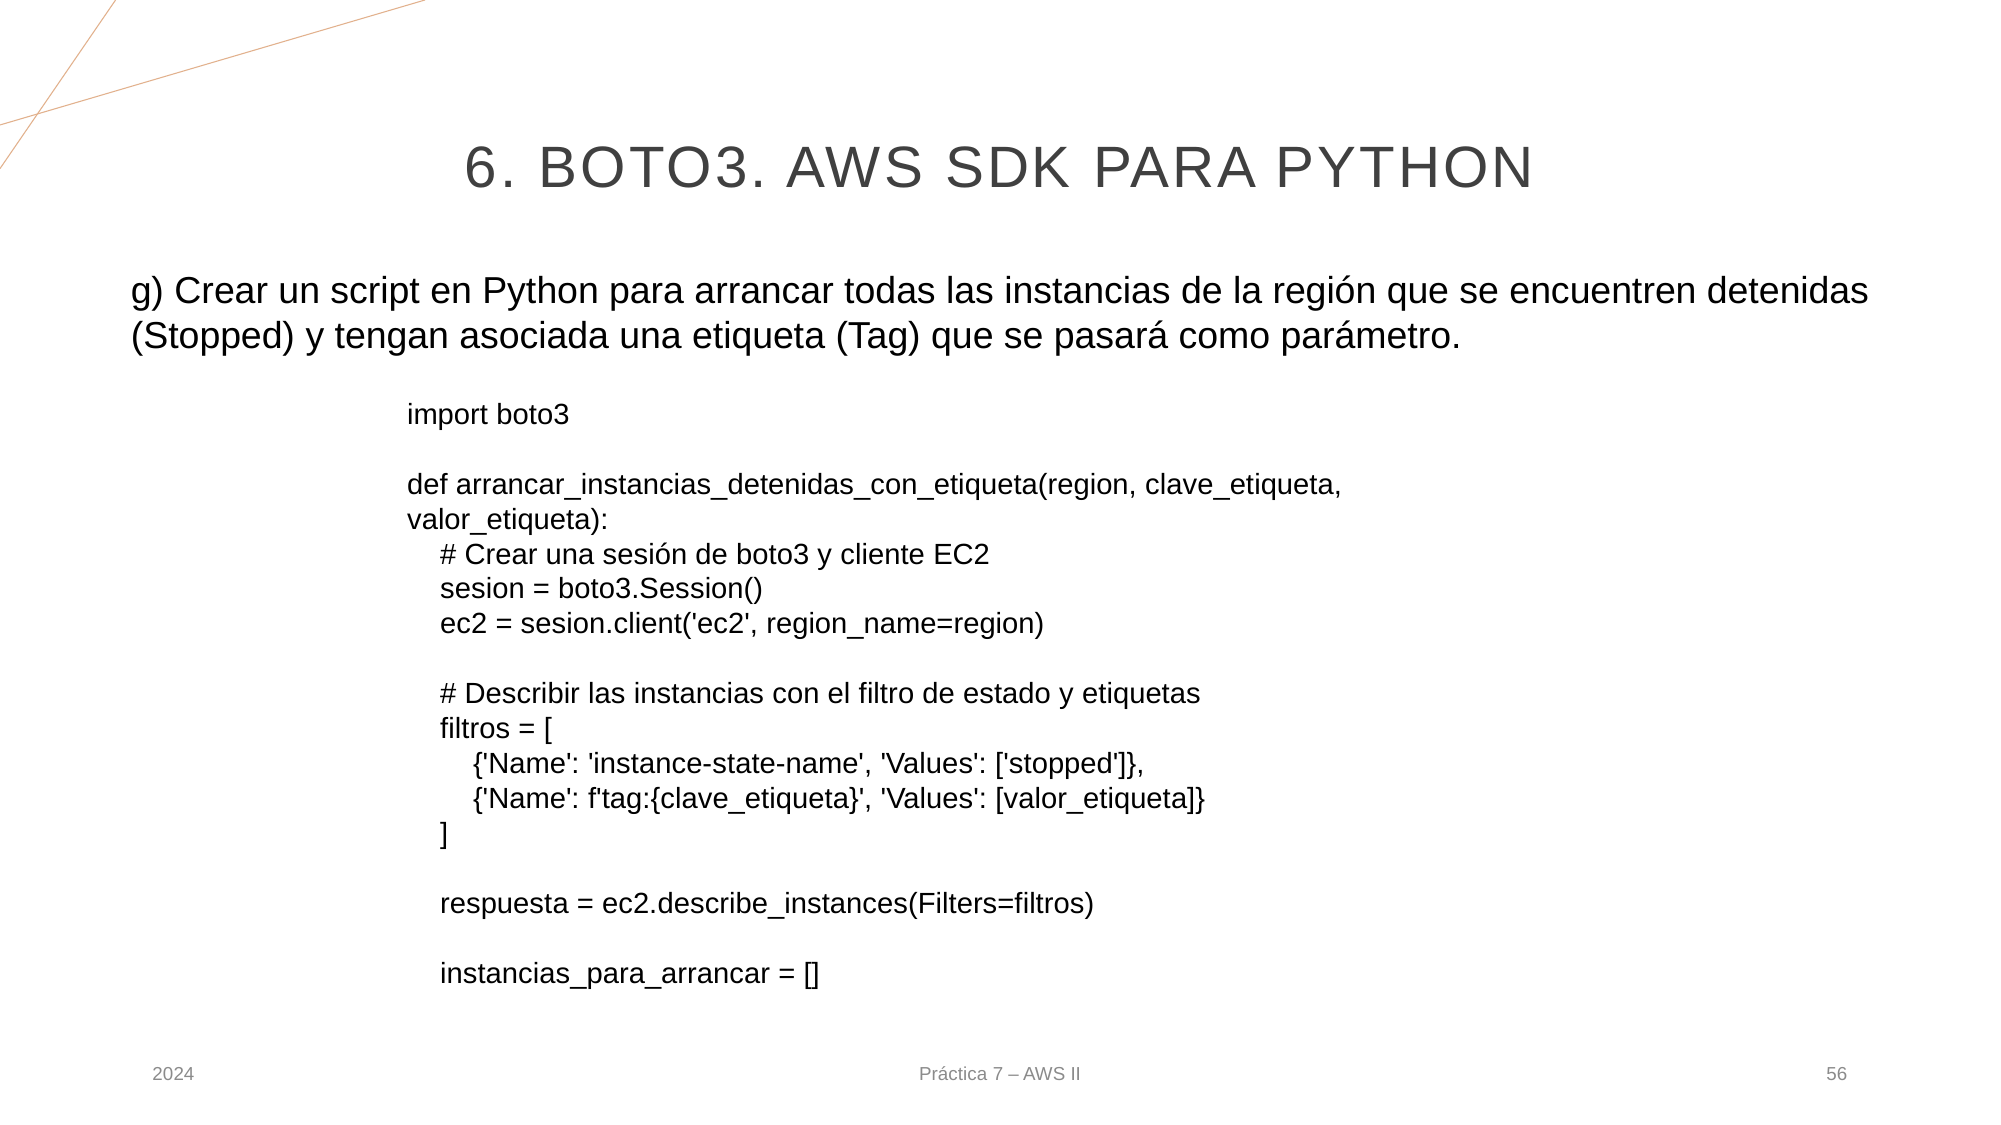

# 6. Boto3. AWS SDK para Python
g) Crear un script en Python para arrancar todas las instancias de la región que se encuentren detenidas (Stopped) y tengan asociada una etiqueta (Tag) que se pasará como parámetro.
import boto3

def arrancar_instancias_detenidas_con_etiqueta(region, clave_etiqueta, valor_etiqueta):
    # Crear una sesión de boto3 y cliente EC2
    sesion = boto3.Session()
    ec2 = sesion.client('ec2', region_name=region)

    # Describir las instancias con el filtro de estado y etiquetas
    filtros = [
        {'Name': 'instance-state-name', 'Values': ['stopped']},
        {'Name': f'tag:{clave_etiqueta}', 'Values': [valor_etiqueta]}
    ]

    respuesta = ec2.describe_instances(Filters=filtros)

    instancias_para_arrancar = []
2024
Práctica 7 – AWS II
56